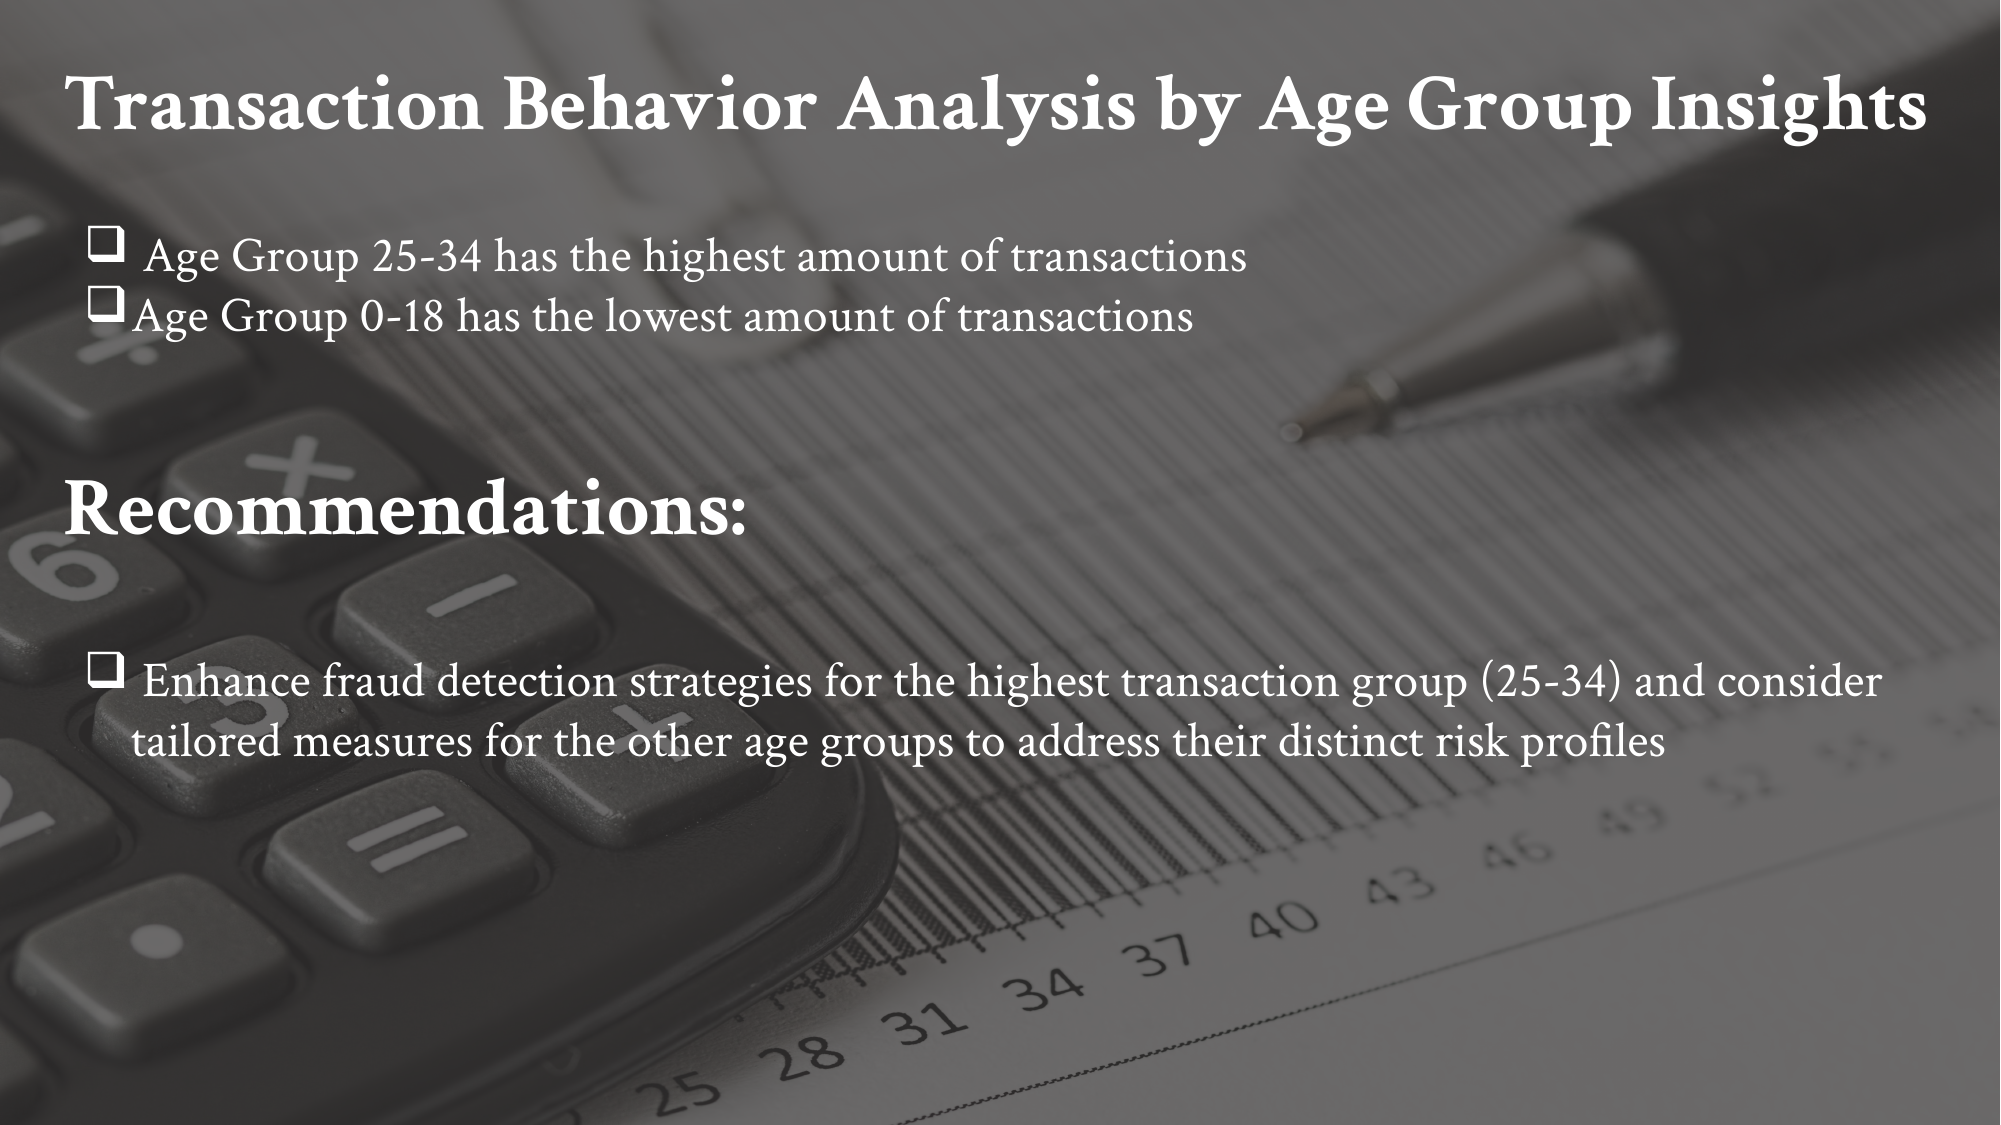

Transaction Behavior Analysis by Age Group Insights

 Age Group 25-34 has the highest amount of transactions
Age Group 0-18 has the lowest amount of transactions
Recommendations:
 Enhance fraud detection strategies for the highest transaction group (25-34) and consider tailored measures for the other age groups to address their distinct risk profiles